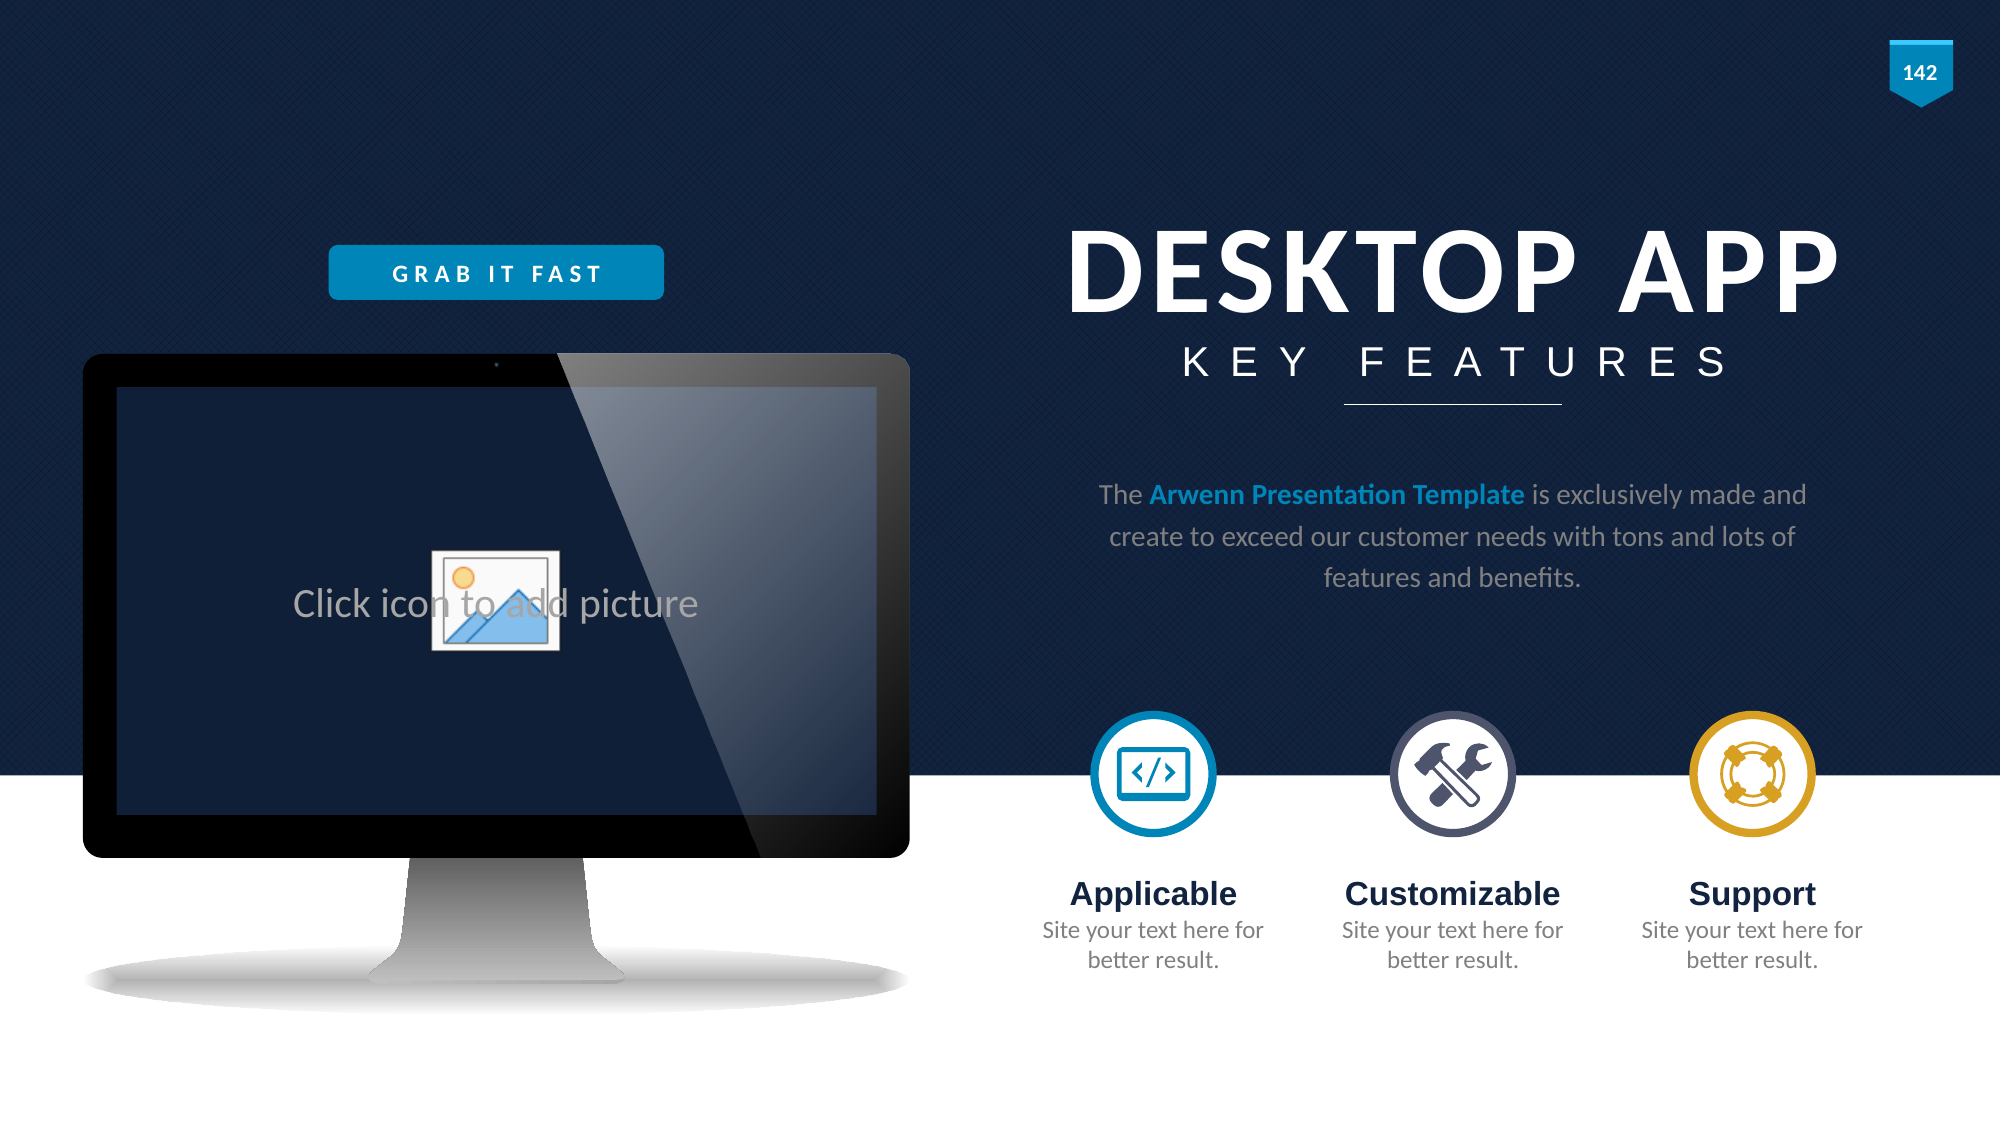

DESKTOP APP

GRAB IT FAST
KEY FEATURES

The Arwenn Presentation Template is exclusively made and create to exceed our customer needs with tons and lots of features and benefits.

Applicable
Site your text here for better result.
Customizable
Site your text here for better result.
Support
Site your text here for better result.